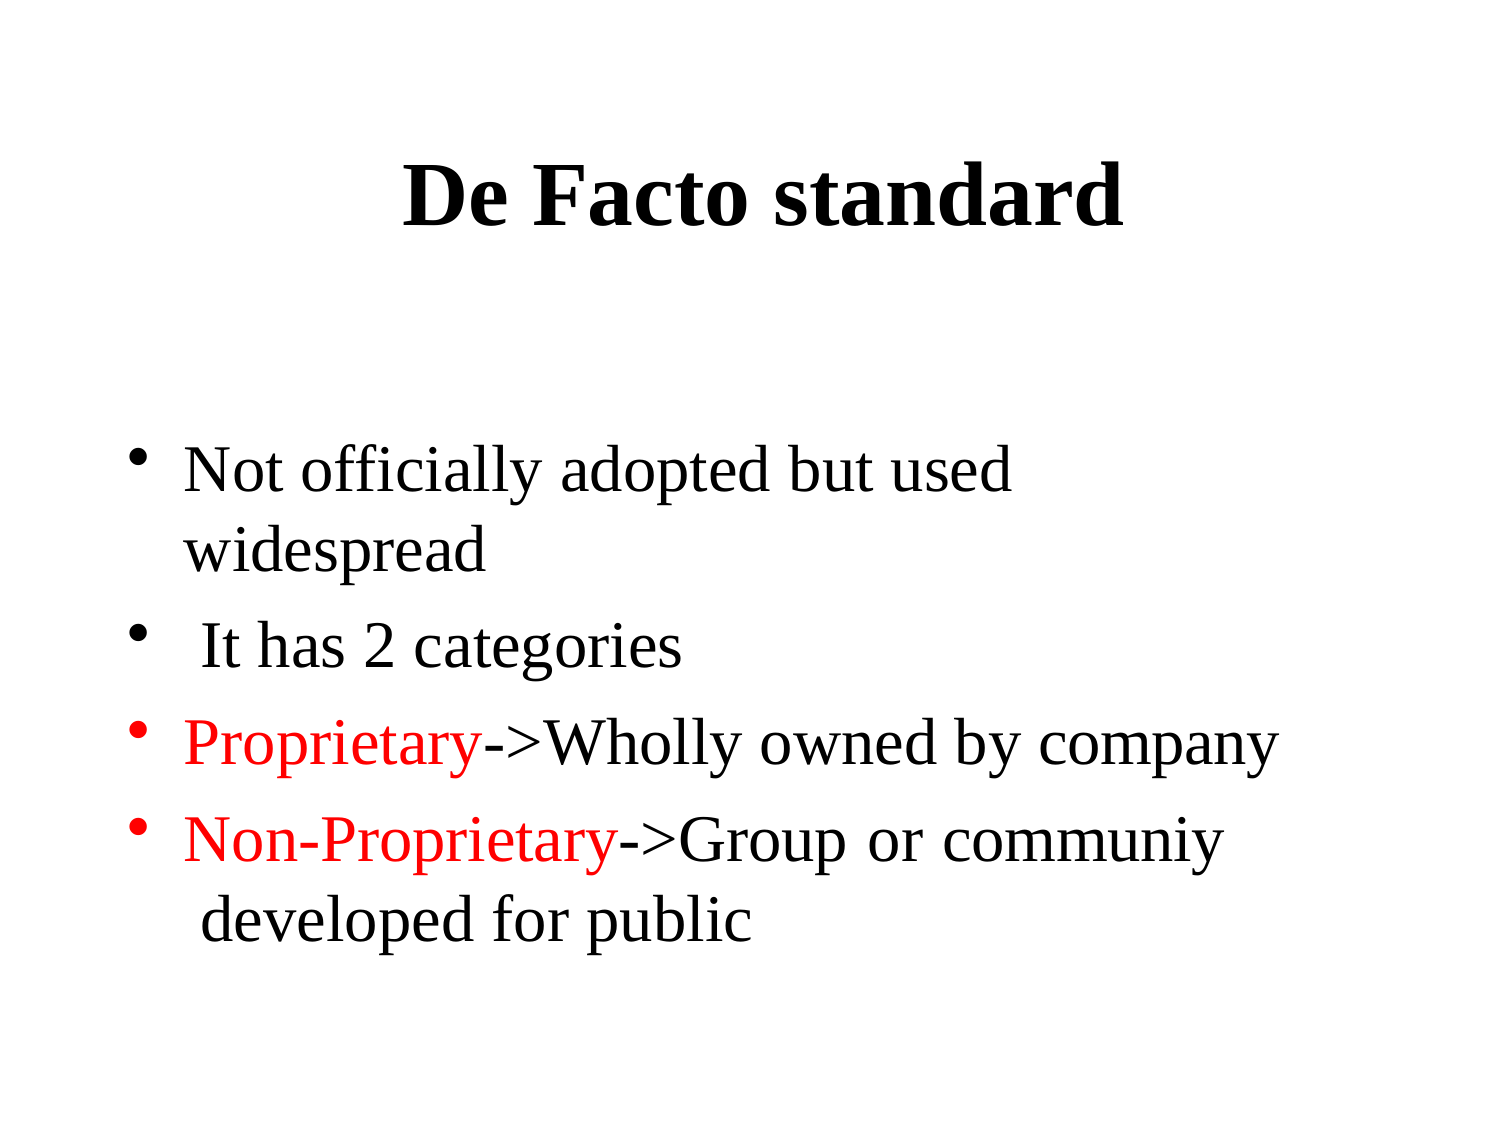

# De Facto standard
Not officially adopted but used widespread
It has 2 categories
Proprietary->Wholly owned by company
Non-Proprietary->Group or communiy  developed for public